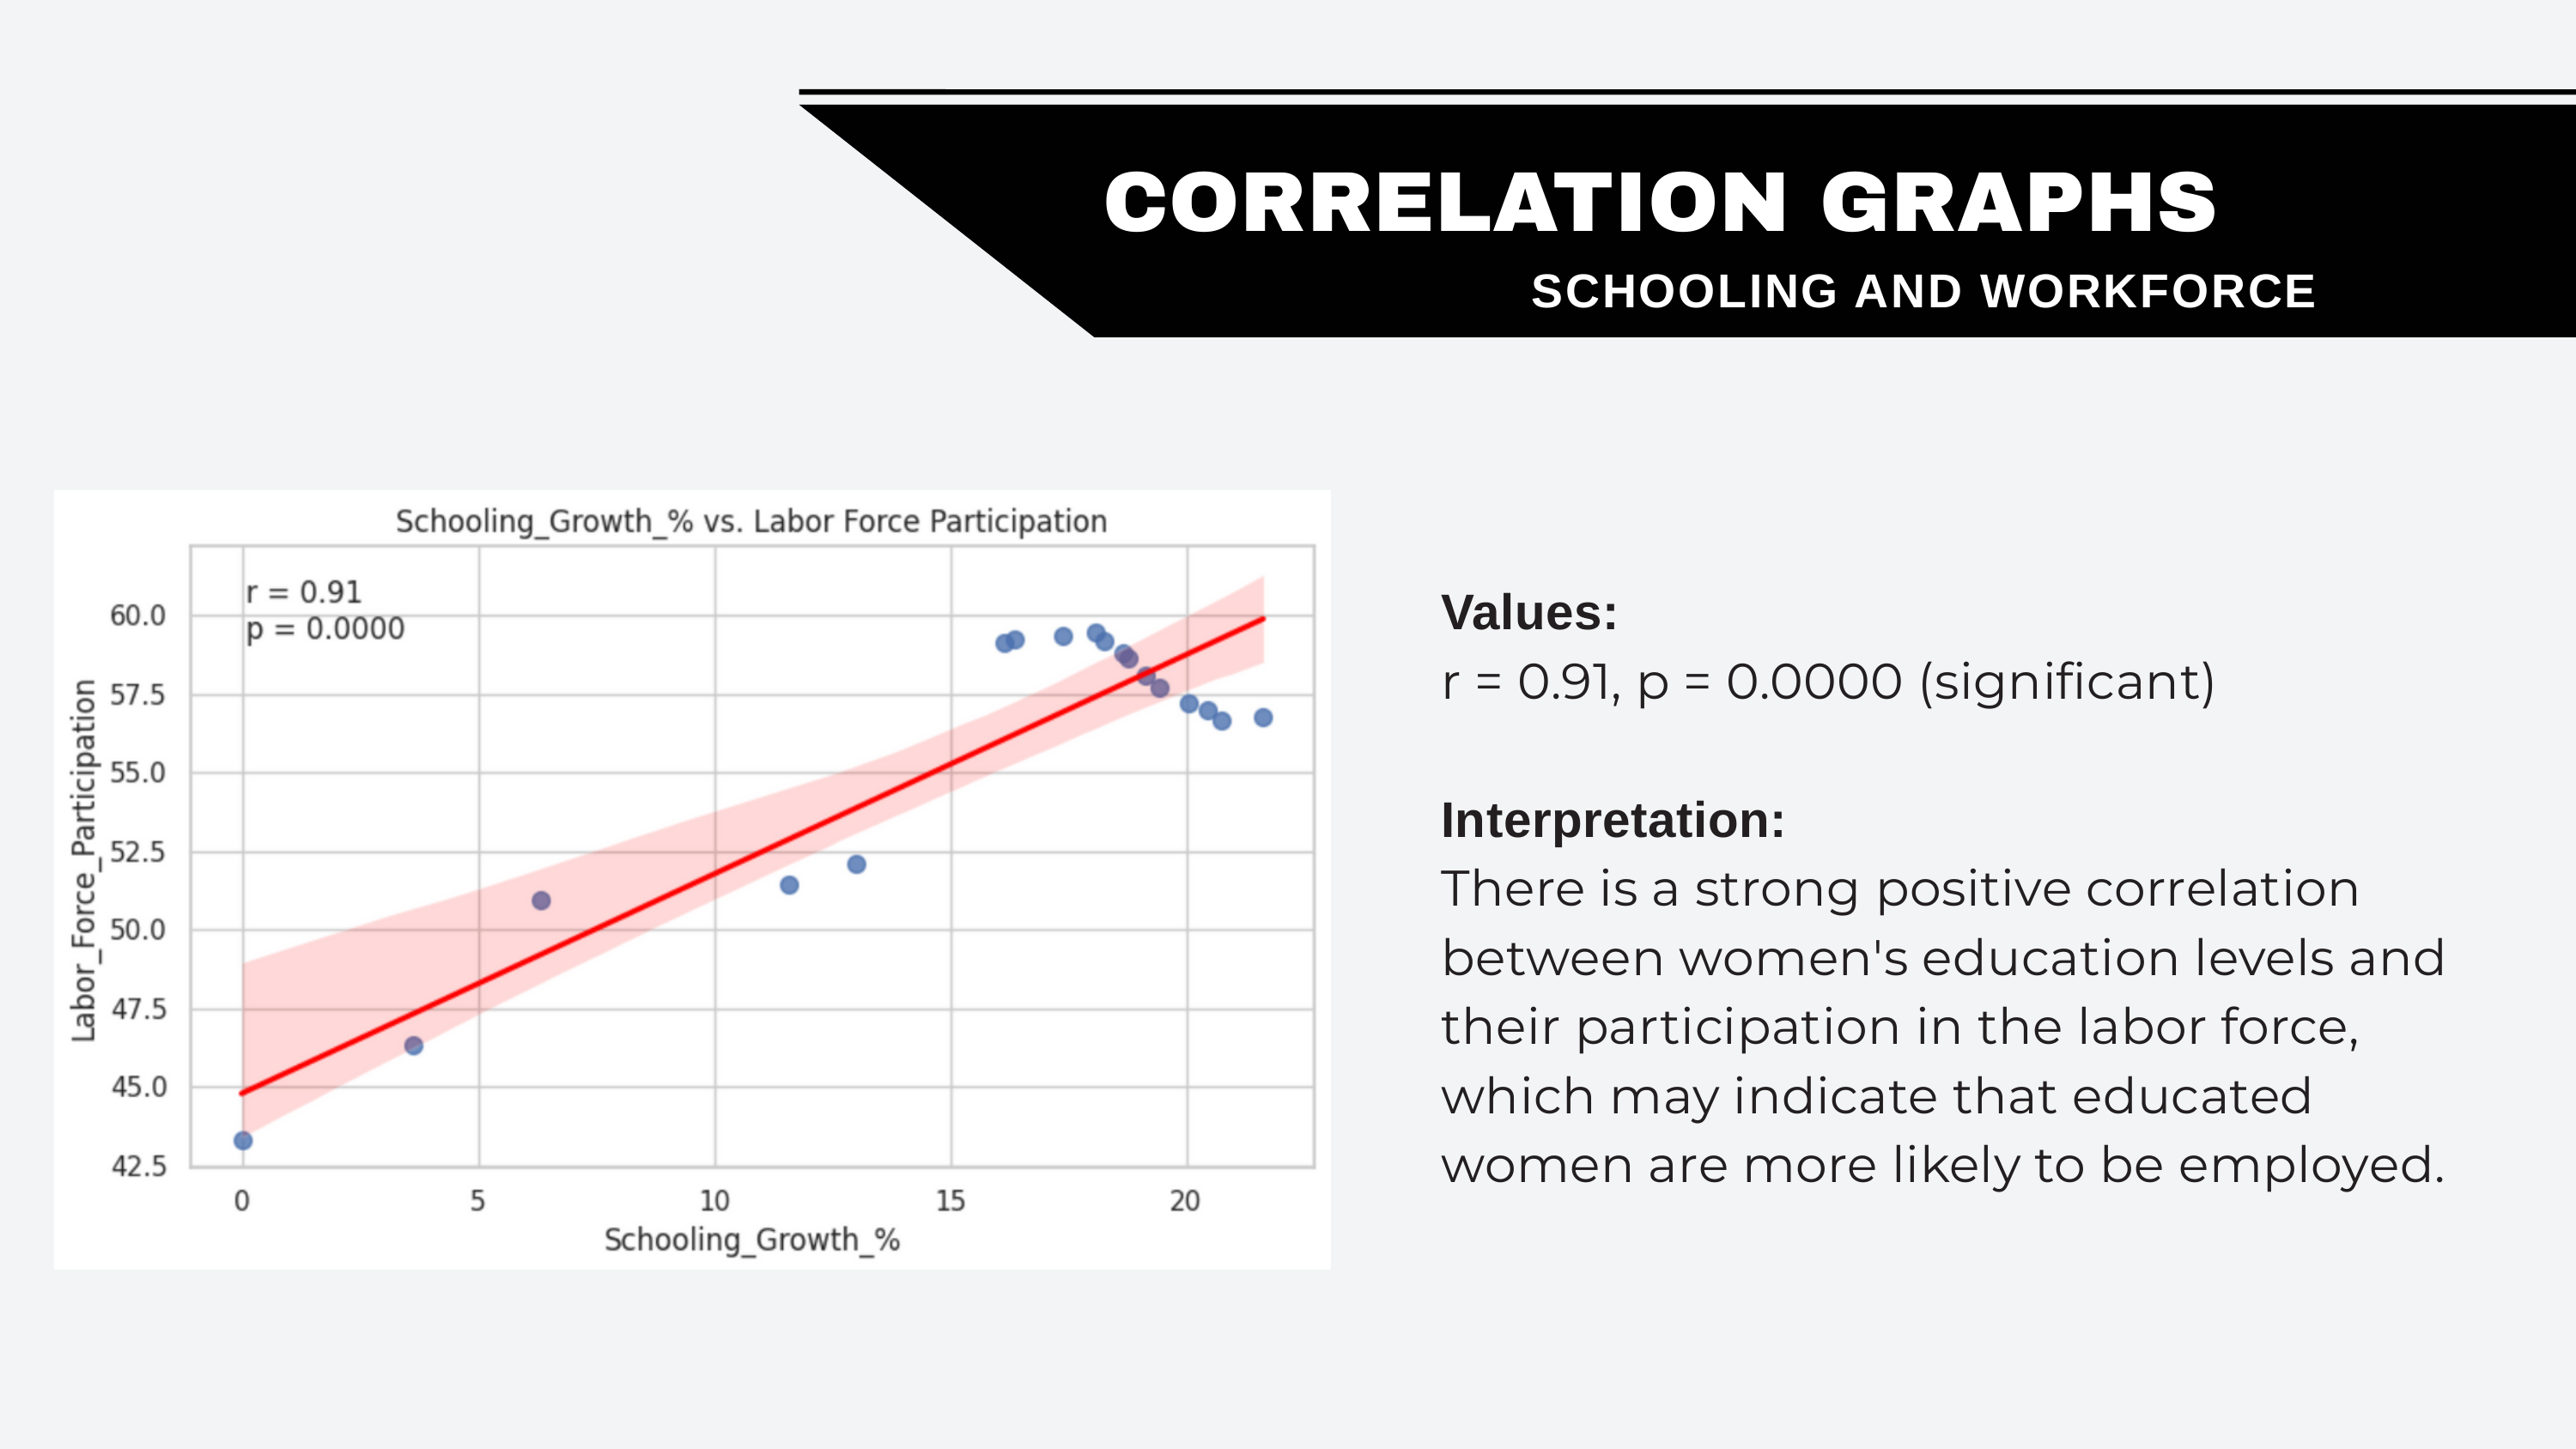

CORRELATION GRAPHS
SCHOOLING AND WORKFORCE

Values:
r = 0.91, p = 0.0000 (significant)

Interpretation:
There is a strong positive correlation between women's education levels and their participation in the labor force, which may indicate that educated women are more likely to be employed.